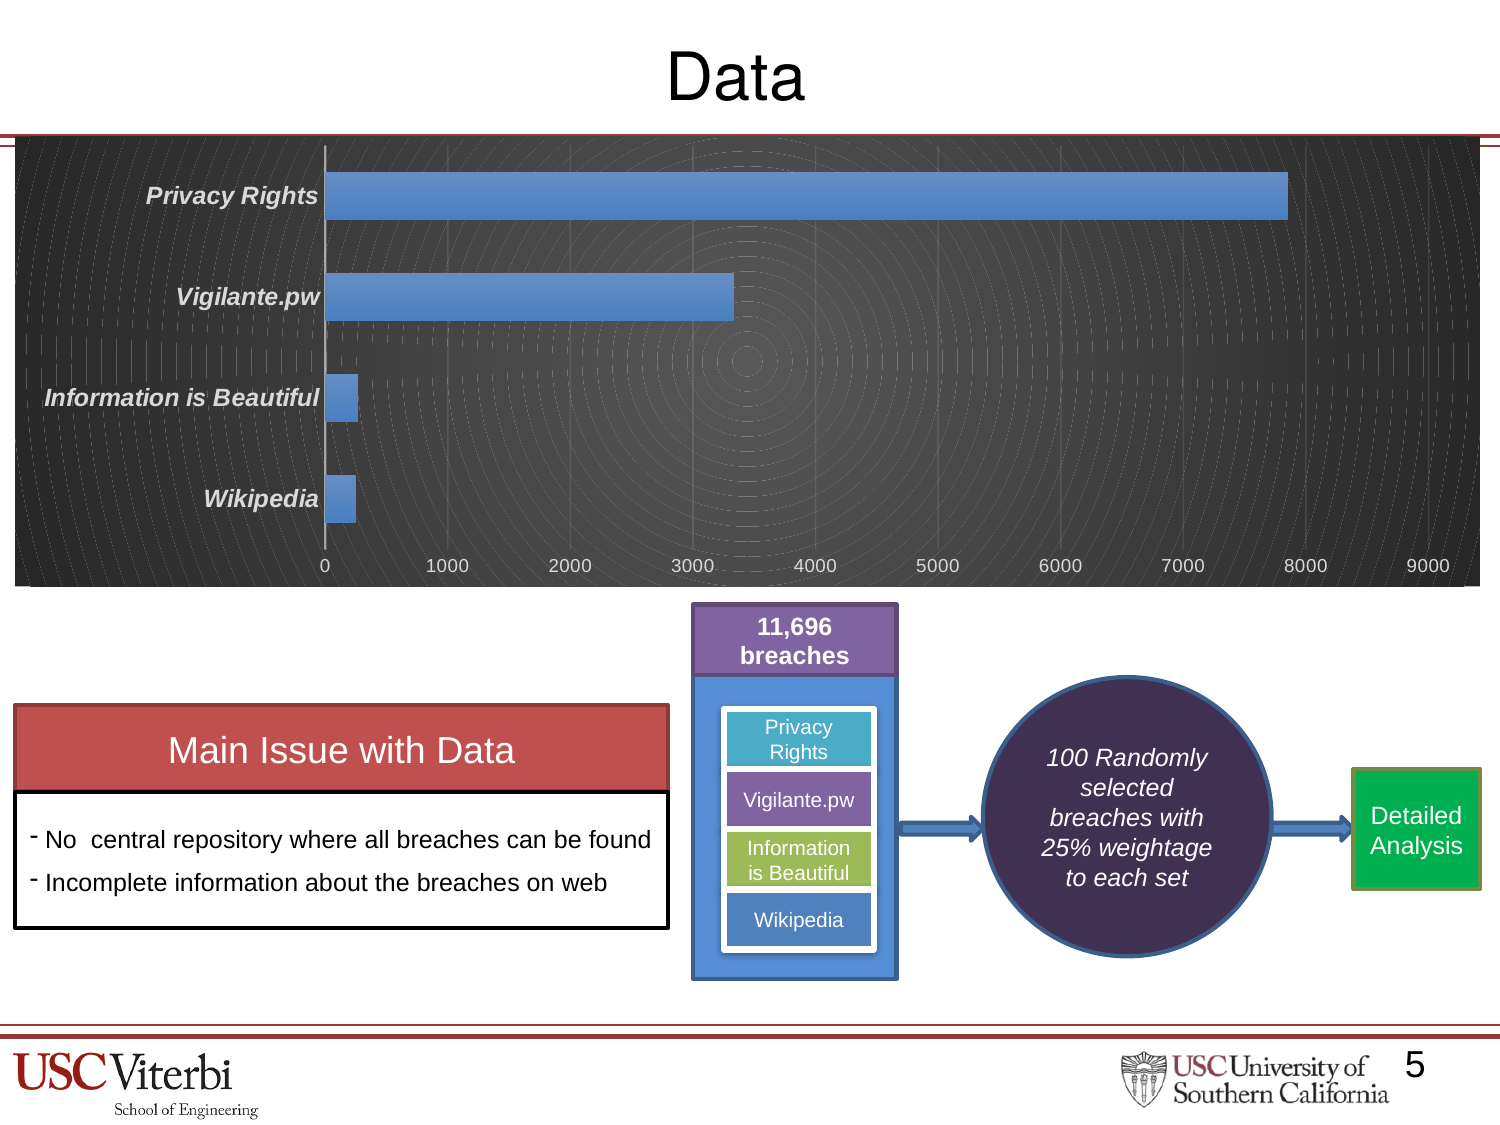

# Data

### Chart

| Category | Count |
|---|---|
| Wikipedia | 247.0 |
| Information is Beautiful | 265.0 |
| Vigilante.pw | 3332.0 |
| Privacy Rights | 7852.0 |
11,696 breaches

Privacy Rights
Vigilante.pw
Information is Beautiful
Wikipedia
100 Randomly selected breaches with 25% weightage to each set
Main Issue with Data
 No  central repository where all breaches can be found
 Incomplete information about the breaches on web
Detailed Analysis

5